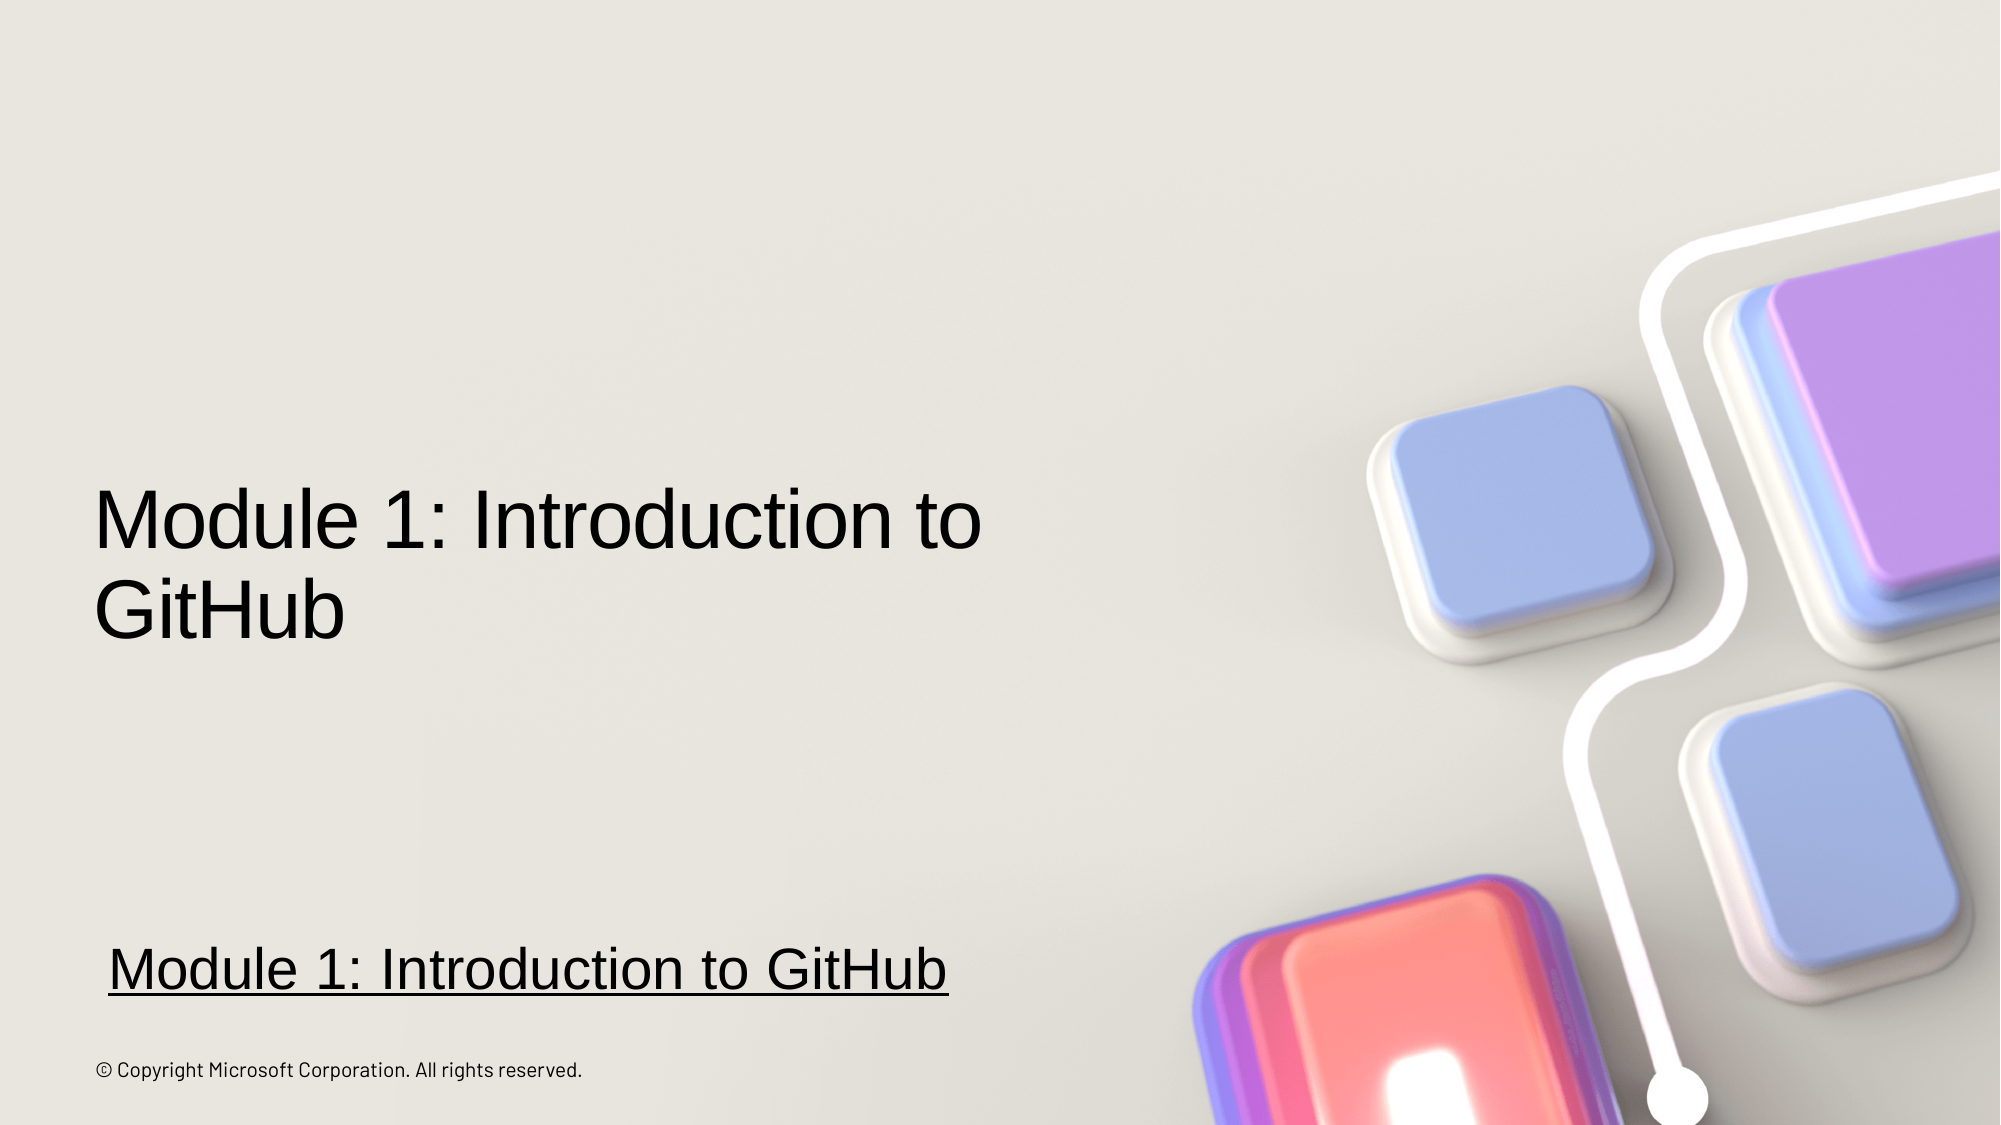

# Module 1: Introduction to GitHub

Module 1: Introduction to GitHub
© Copyright Microsoft Corporation. All rights reserved.